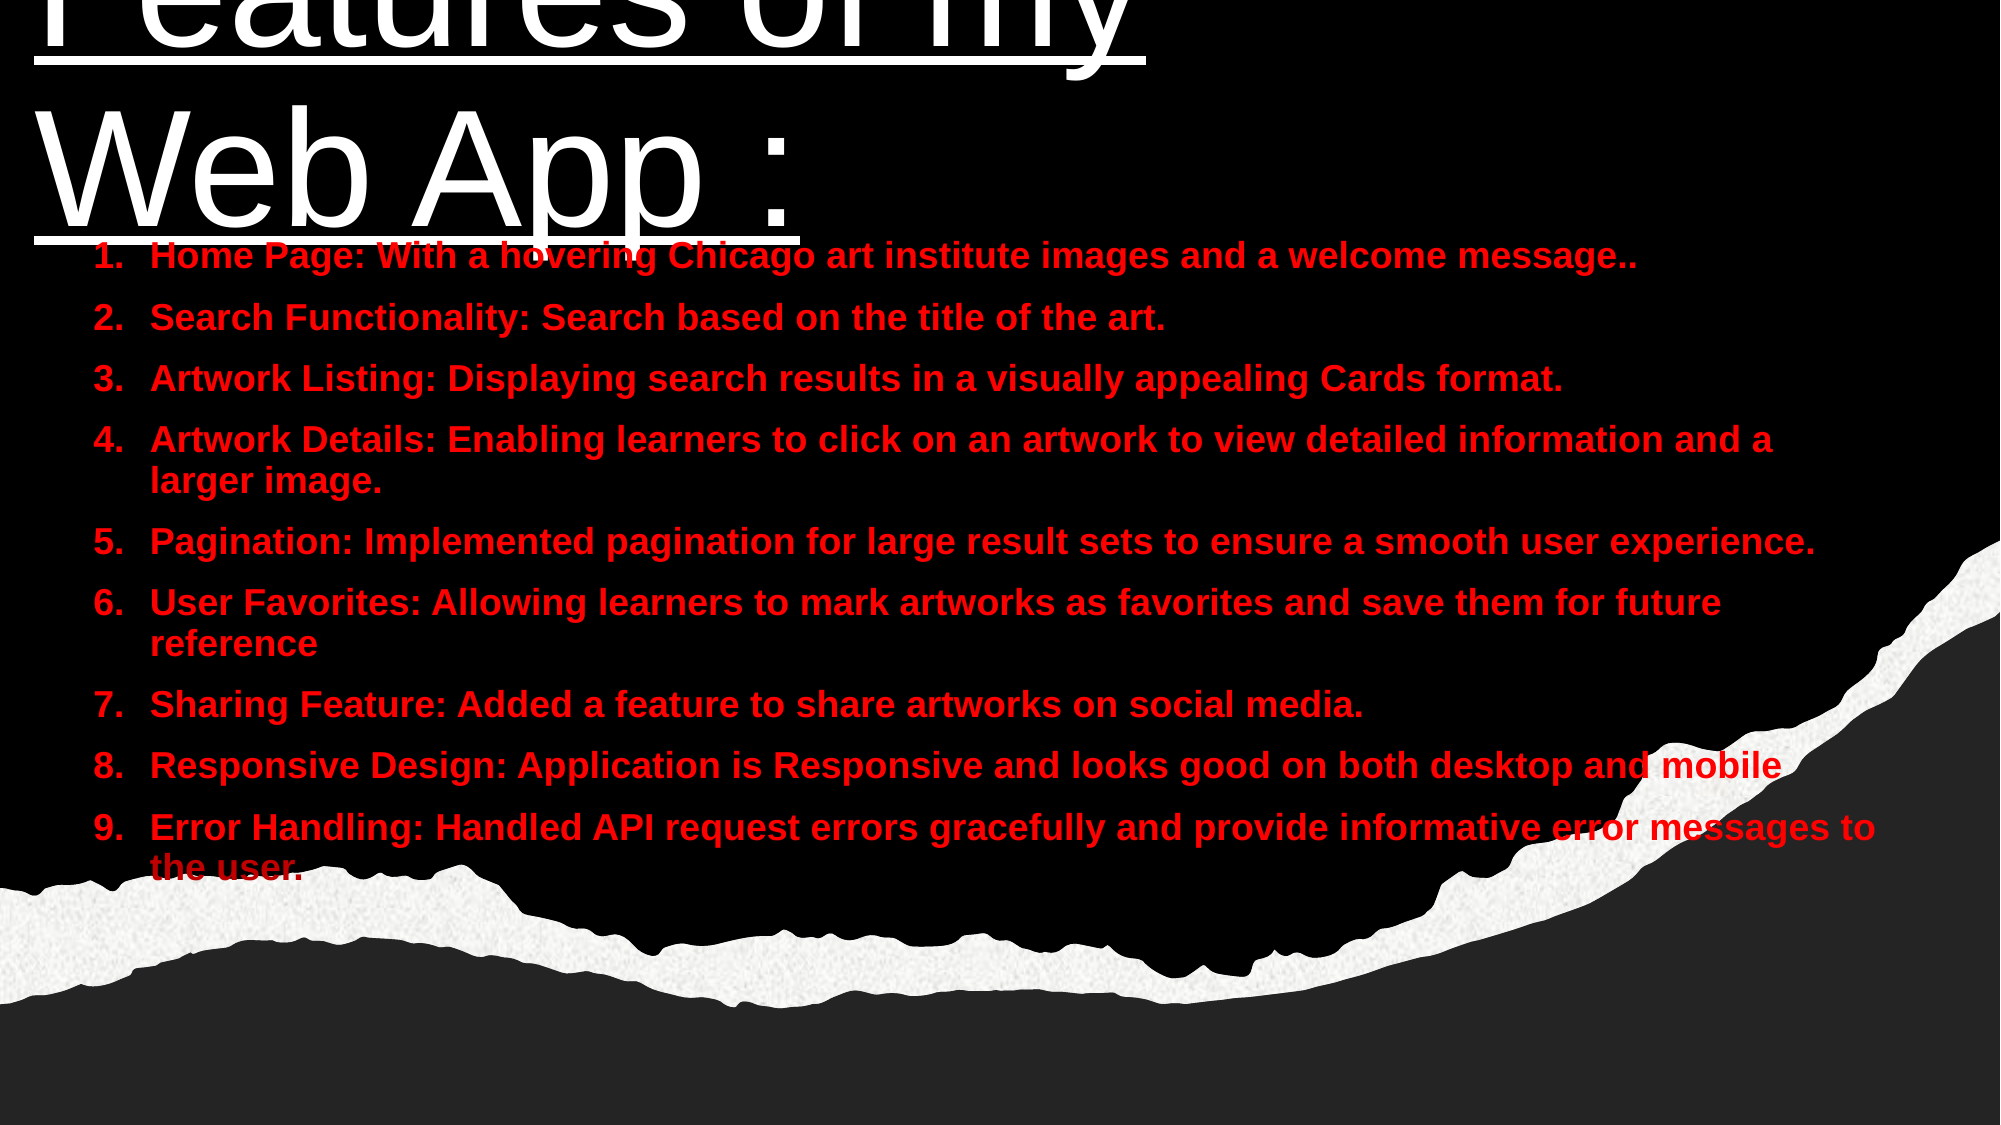

# Features of my Web App :
Home Page: With a hovering Chicago art institute images and a welcome message..
Search Functionality: Search based on the title of the art.
Artwork Listing: Displaying search results in a visually appealing Cards format.
Artwork Details: Enabling learners to click on an artwork to view detailed information and a larger image.
Pagination: Implemented pagination for large result sets to ensure a smooth user experience.
User Favorites: Allowing learners to mark artworks as favorites and save them for future reference
Sharing Feature: Added a feature to share artworks on social media.
Responsive Design: Application is Responsive and looks good on both desktop and mobile
Error Handling: Handled API request errors gracefully and provide informative error messages to the user.